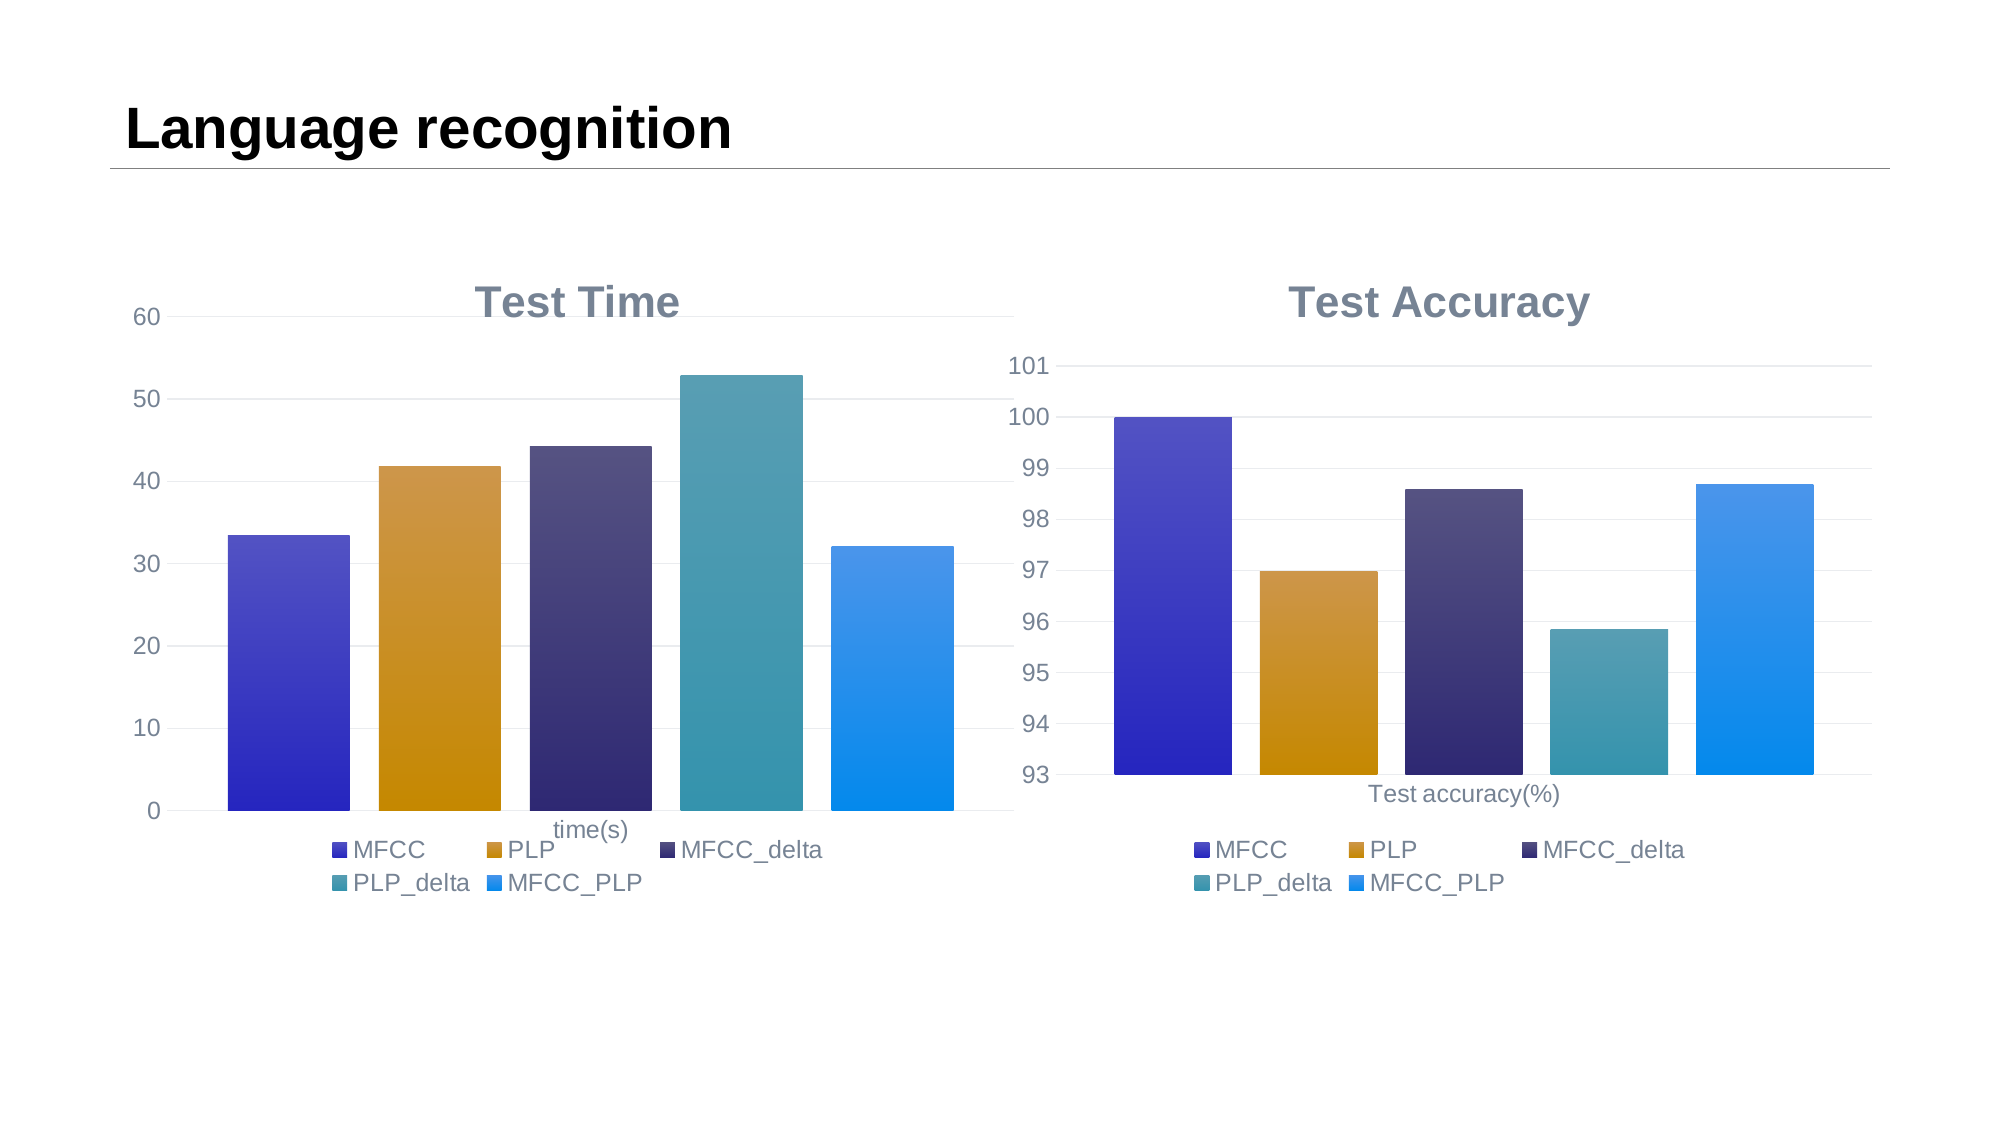

# Language recognition

### Chart: Test Time

| Category | MFCC | PLP | MFCC_delta | PLP_delta | MFCC_PLP |
|---|---|---|---|---|---|
| time(s) | 33.38 | 41.78 | 44.23 | 52.9 | 32.14 |

### Chart: Test Accuracy

| Category | MFCC | PLP | MFCC_delta | PLP_delta | MFCC_PLP |
|---|---|---|---|---|---|
| Test accuracy(%) | 100.0 | 96.98 | 98.58 | 95.84 | 98.68 |
18